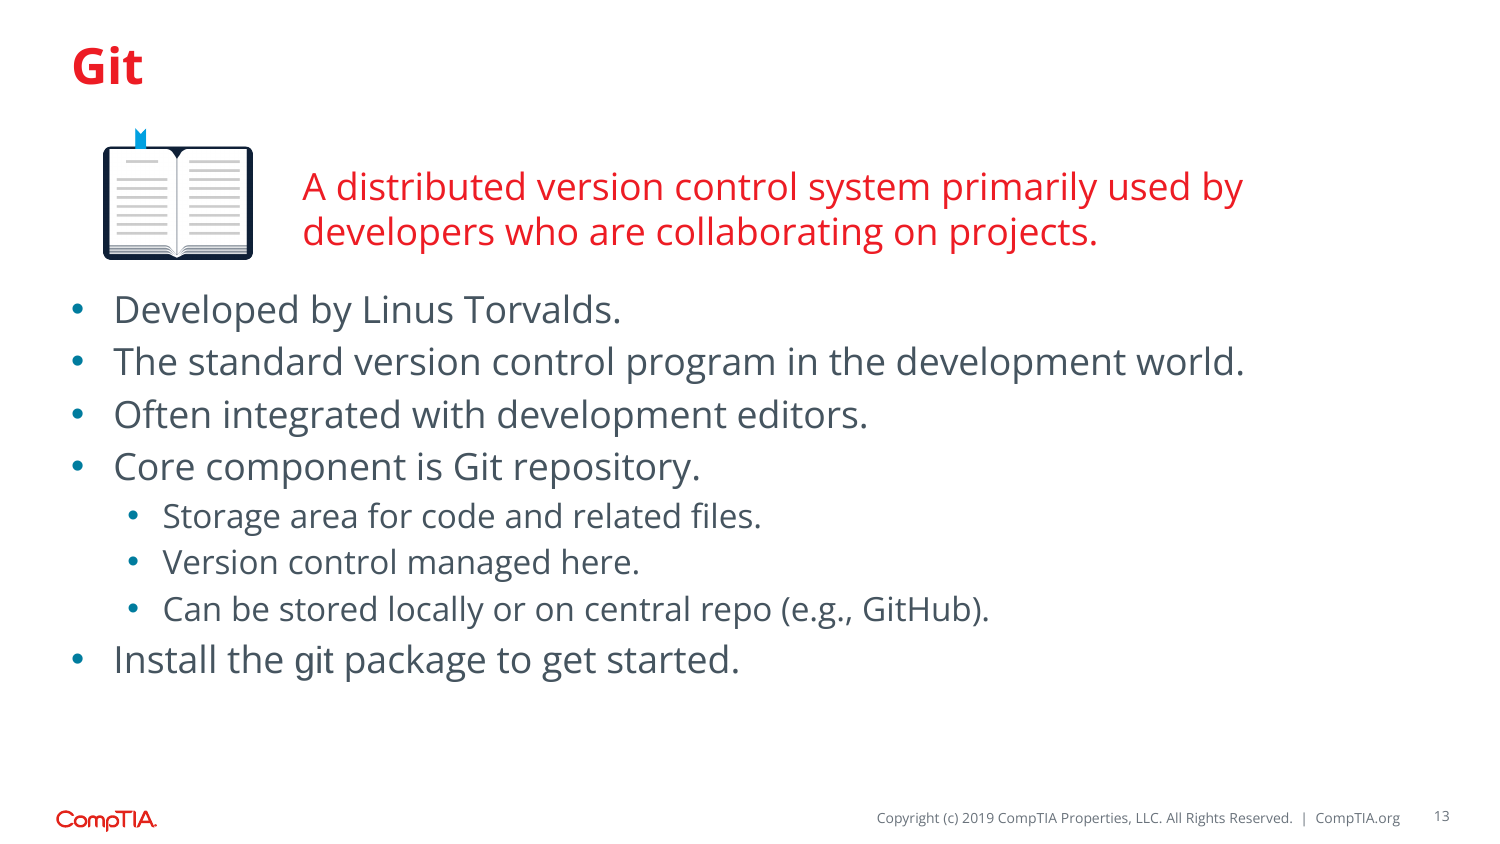

# Git
A distributed version control system primarily used by developers who are collaborating on projects.
Developed by Linus Torvalds.
The standard version control program in the development world.
Often integrated with development editors.
Core component is Git repository.
Storage area for code and related files.
Version control managed here.
Can be stored locally or on central repo (e.g., GitHub).
Install the git package to get started.
13